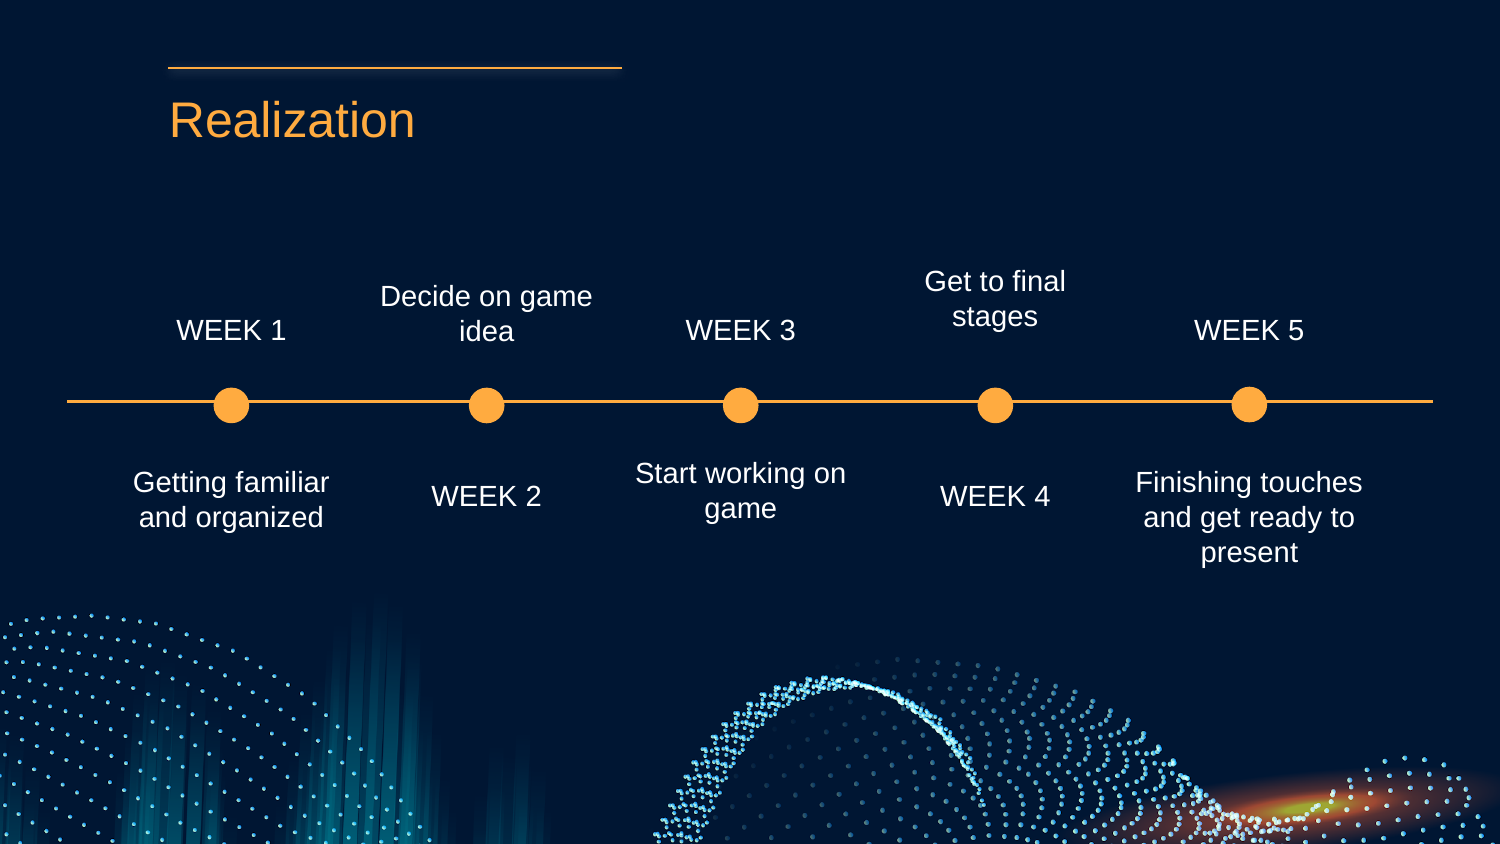

# Realization
Get to final stages
Decide on game idea
WEEK 1
WEEK 3
WEEK 5

Start working on game

Getting familiar and organized
Finishing touches and get ready to present
WEEK 2
WEEK 4